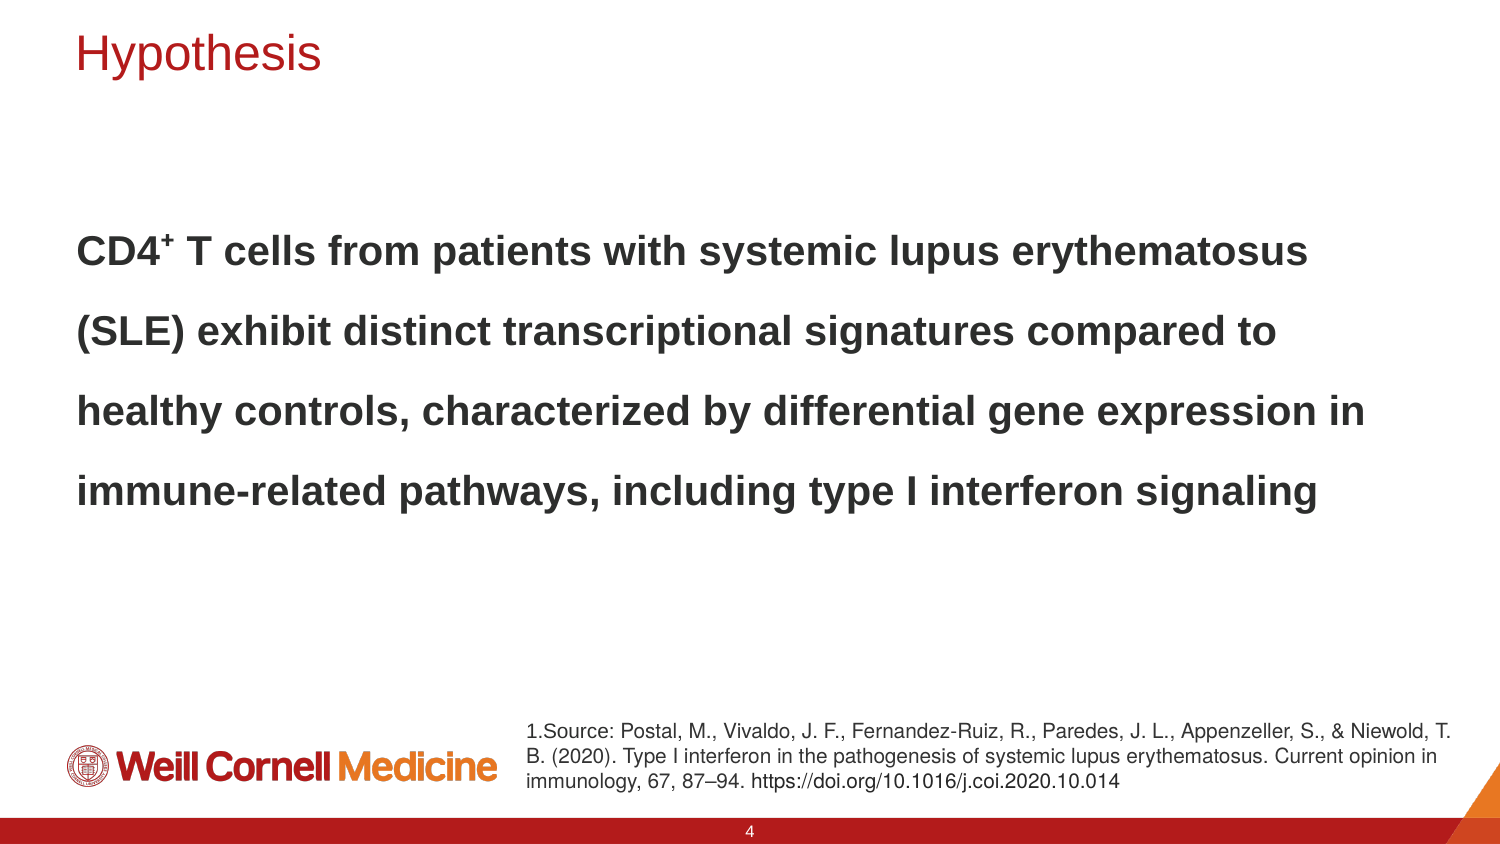

# Hypothesis
CD4⁺ T cells from patients with systemic lupus erythematosus (SLE) exhibit distinct transcriptional signatures compared to healthy controls, characterized by differential gene expression in immune-related pathways, including type I interferon signaling
Source: Postal, M., Vivaldo, J. F., Fernandez-Ruiz, R., Paredes, J. L., Appenzeller, S., & Niewold, T. B. (2020). Type I interferon in the pathogenesis of systemic lupus erythematosus. Current opinion in immunology, 67, 87–94. https://doi.org/10.1016/j.coi.2020.10.014